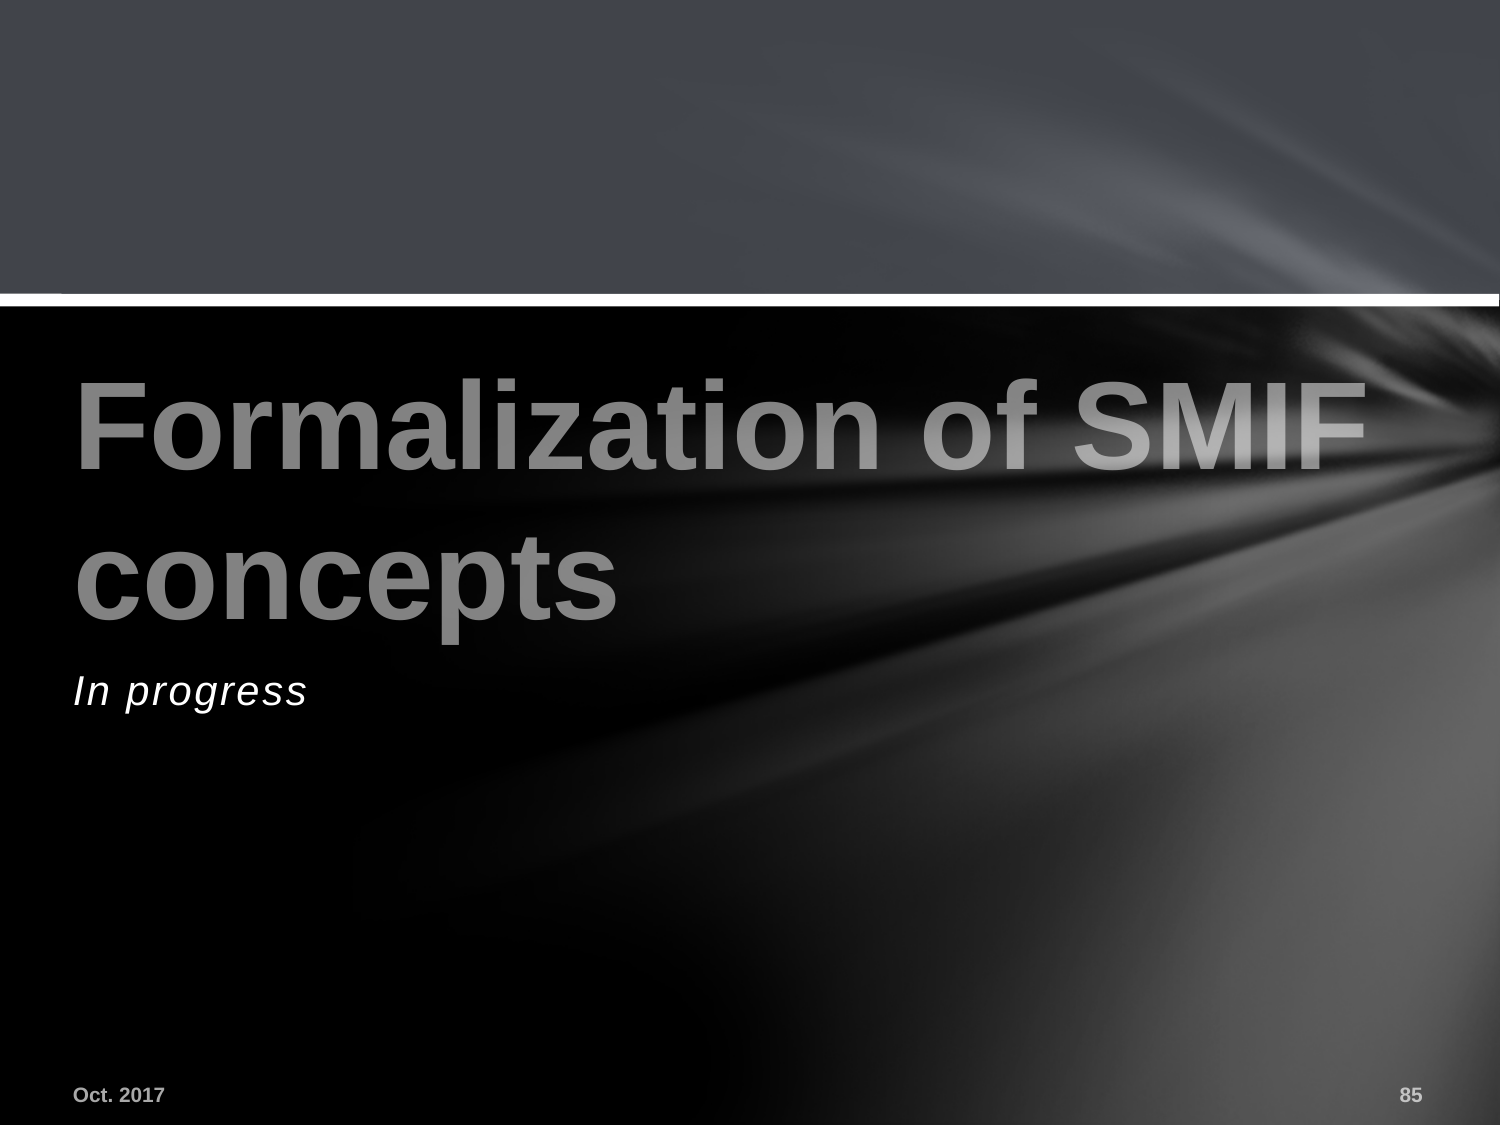

# Formalization of SMIF concepts
In progress
Oct. 2017

85